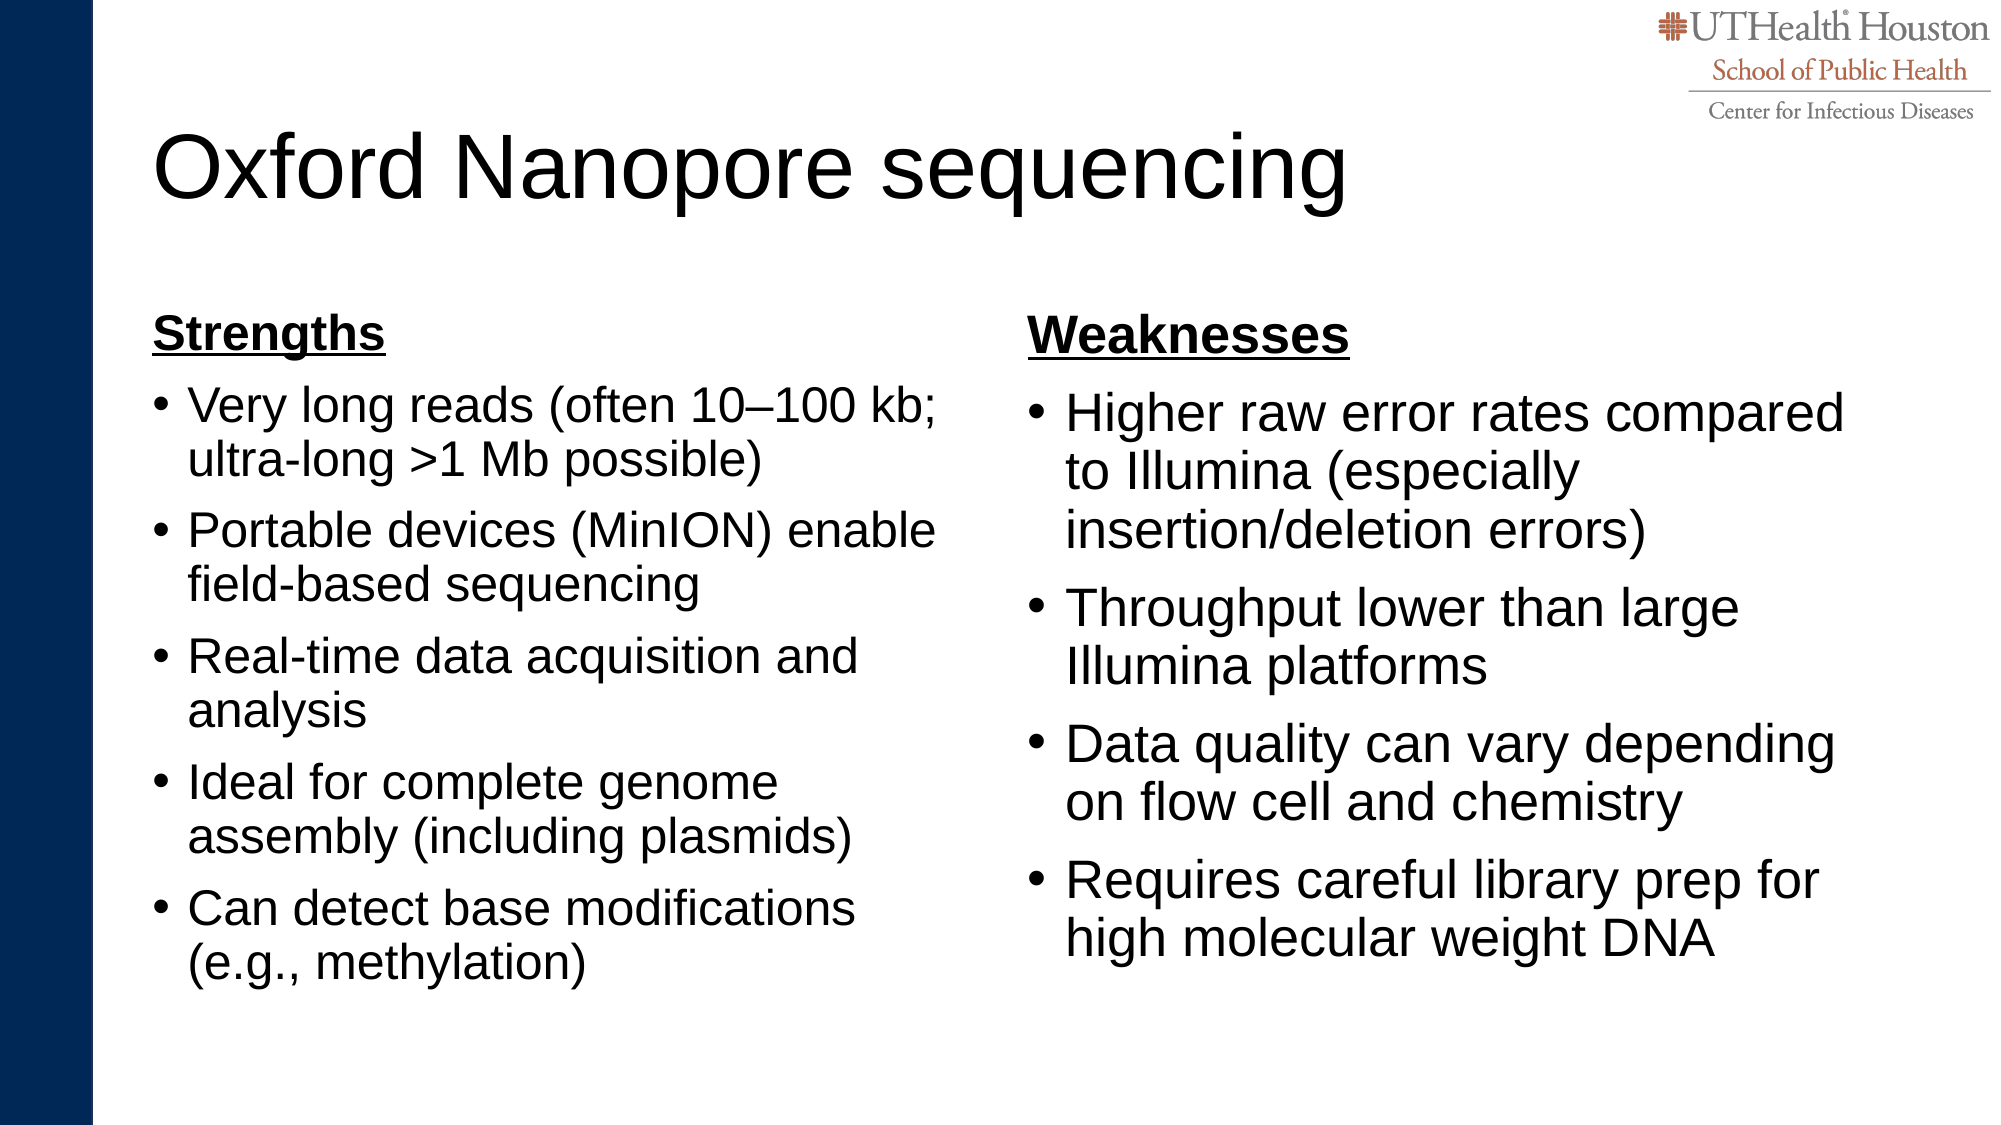

# Oxford Nanopore sequencing
Strengths
Very long reads (often 10–100 kb; ultra-long >1 Mb possible)
Portable devices (MinION) enable field-based sequencing
Real-time data acquisition and analysis
Ideal for complete genome assembly (including plasmids)
Can detect base modifications (e.g., methylation)
Weaknesses
Higher raw error rates compared to Illumina (especially insertion/deletion errors)
Throughput lower than large Illumina platforms
Data quality can vary depending on flow cell and chemistry
Requires careful library prep for high molecular weight DNA